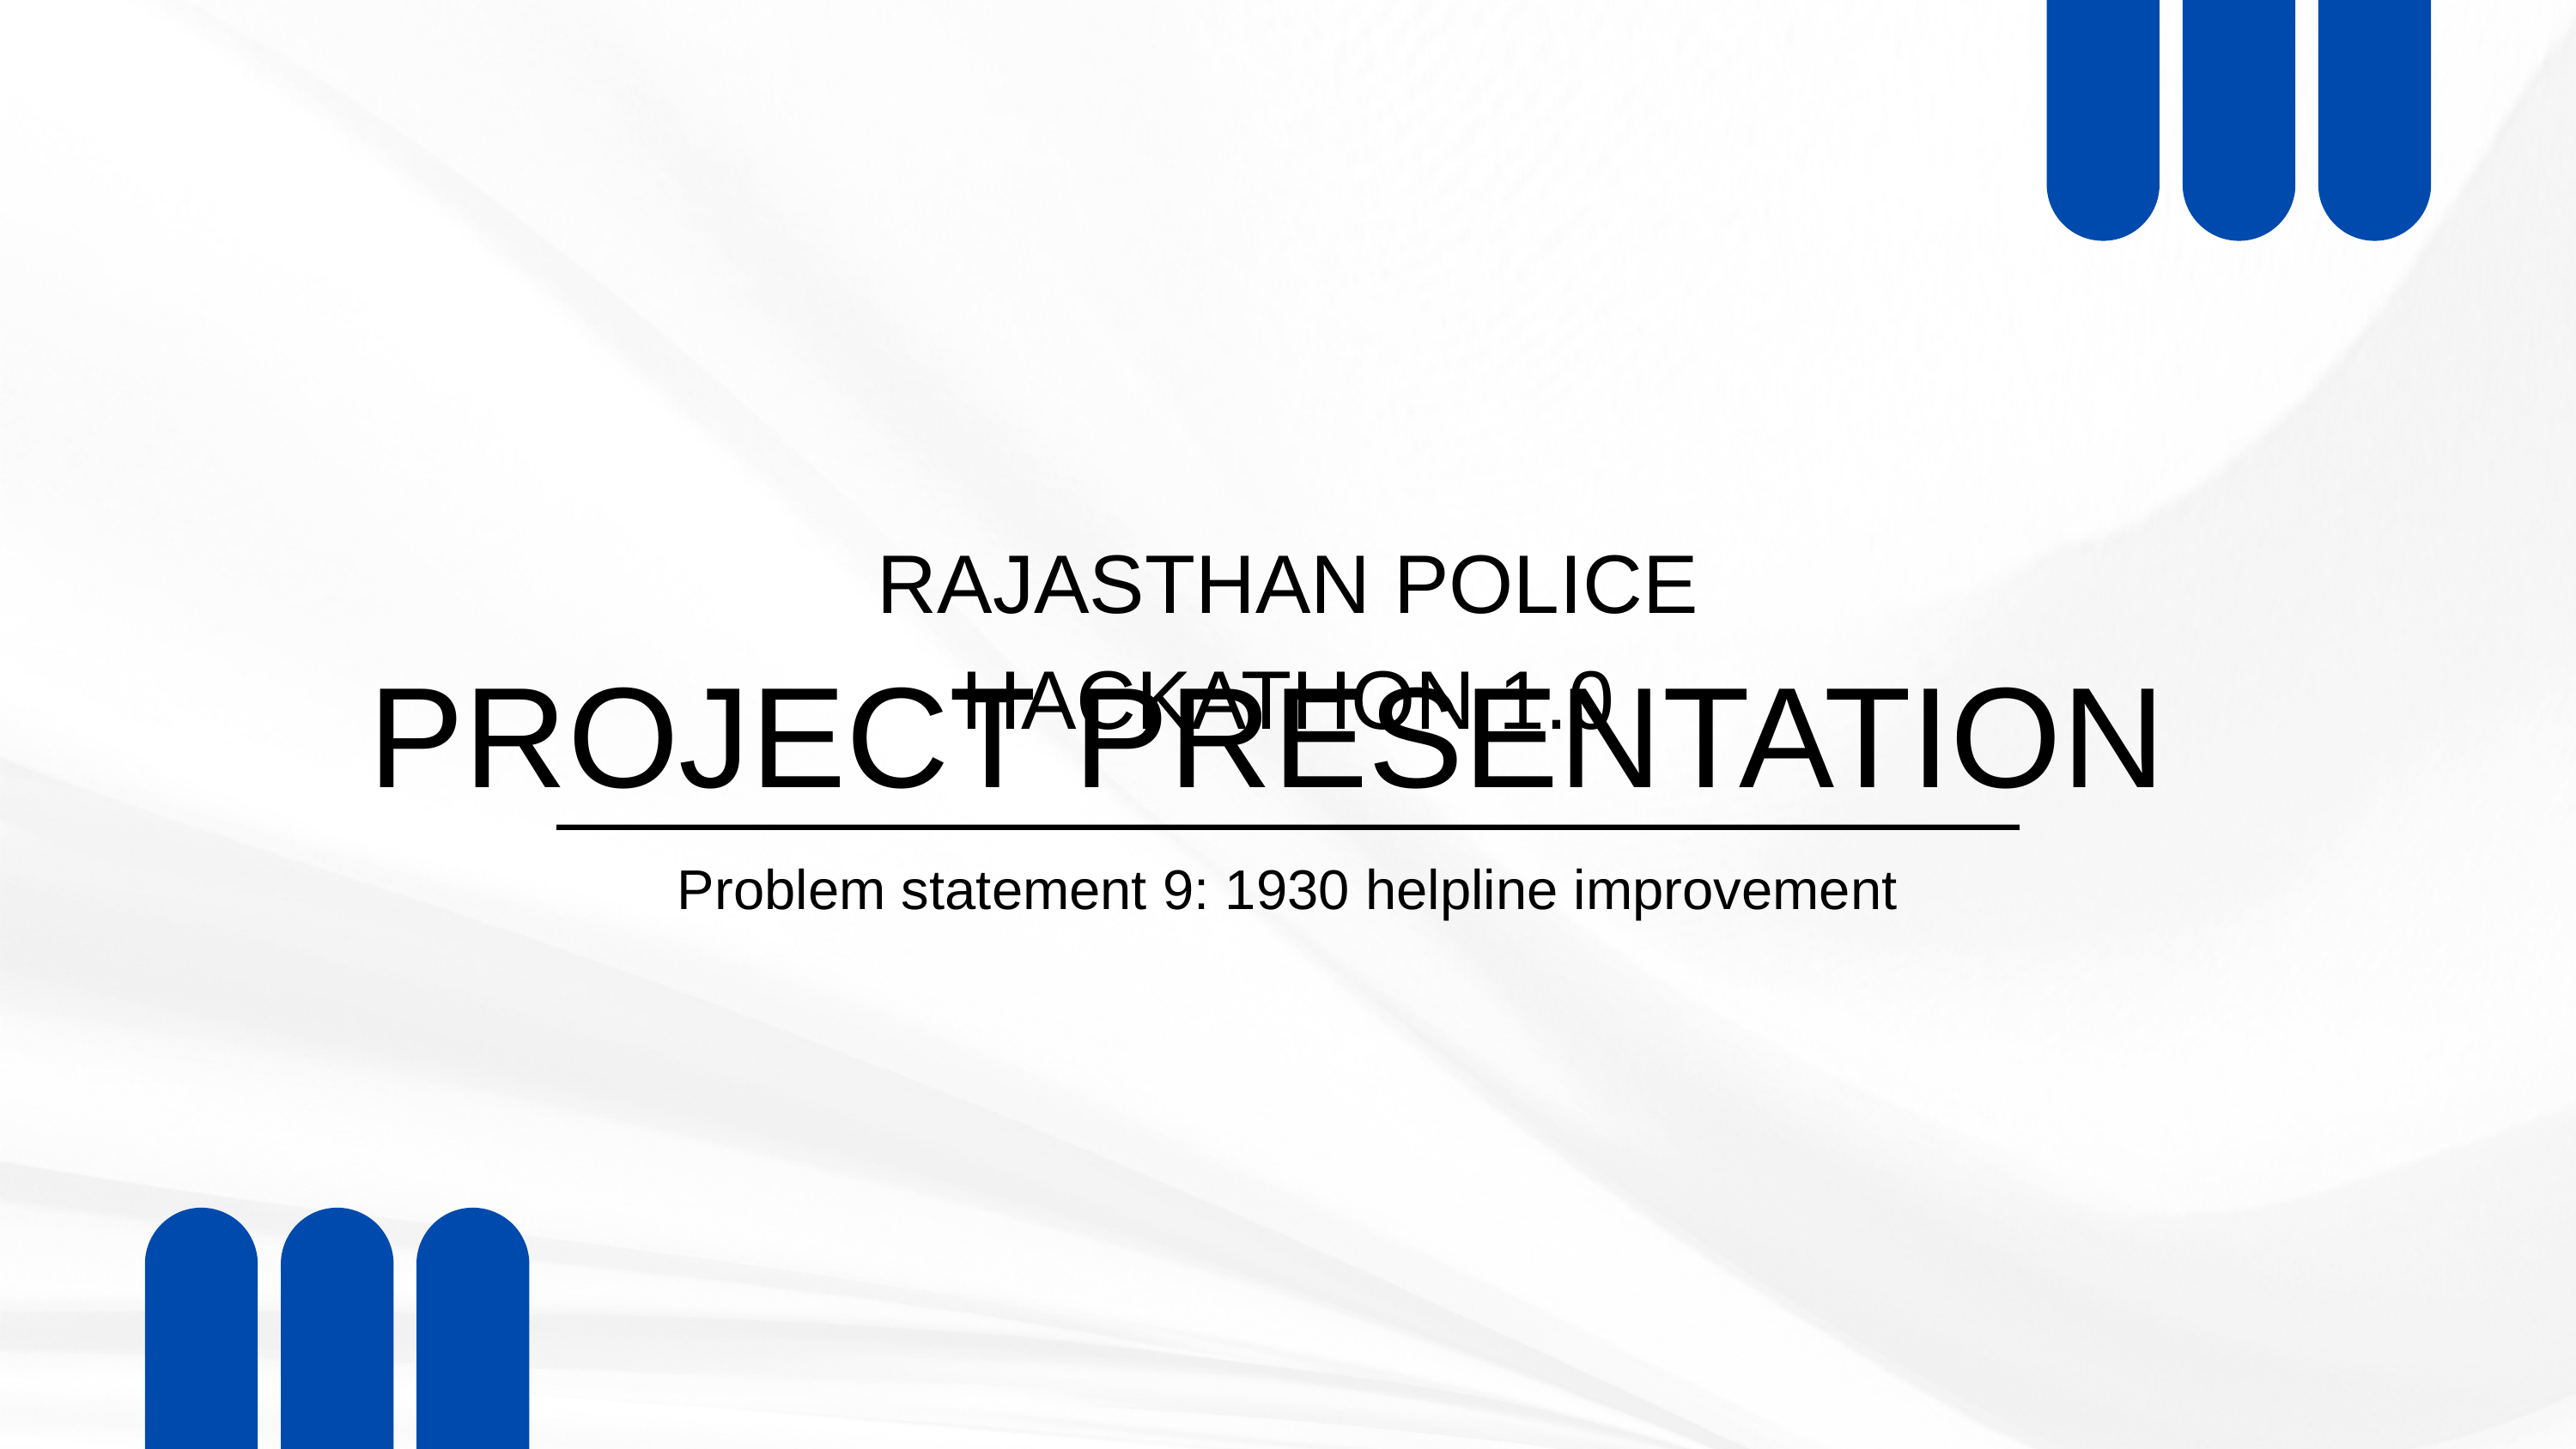

RAJASTHAN POLICE HACKATHON 1.0
PROJECT PRESENTATION

Problem statement 9: 1930 helpline improvement